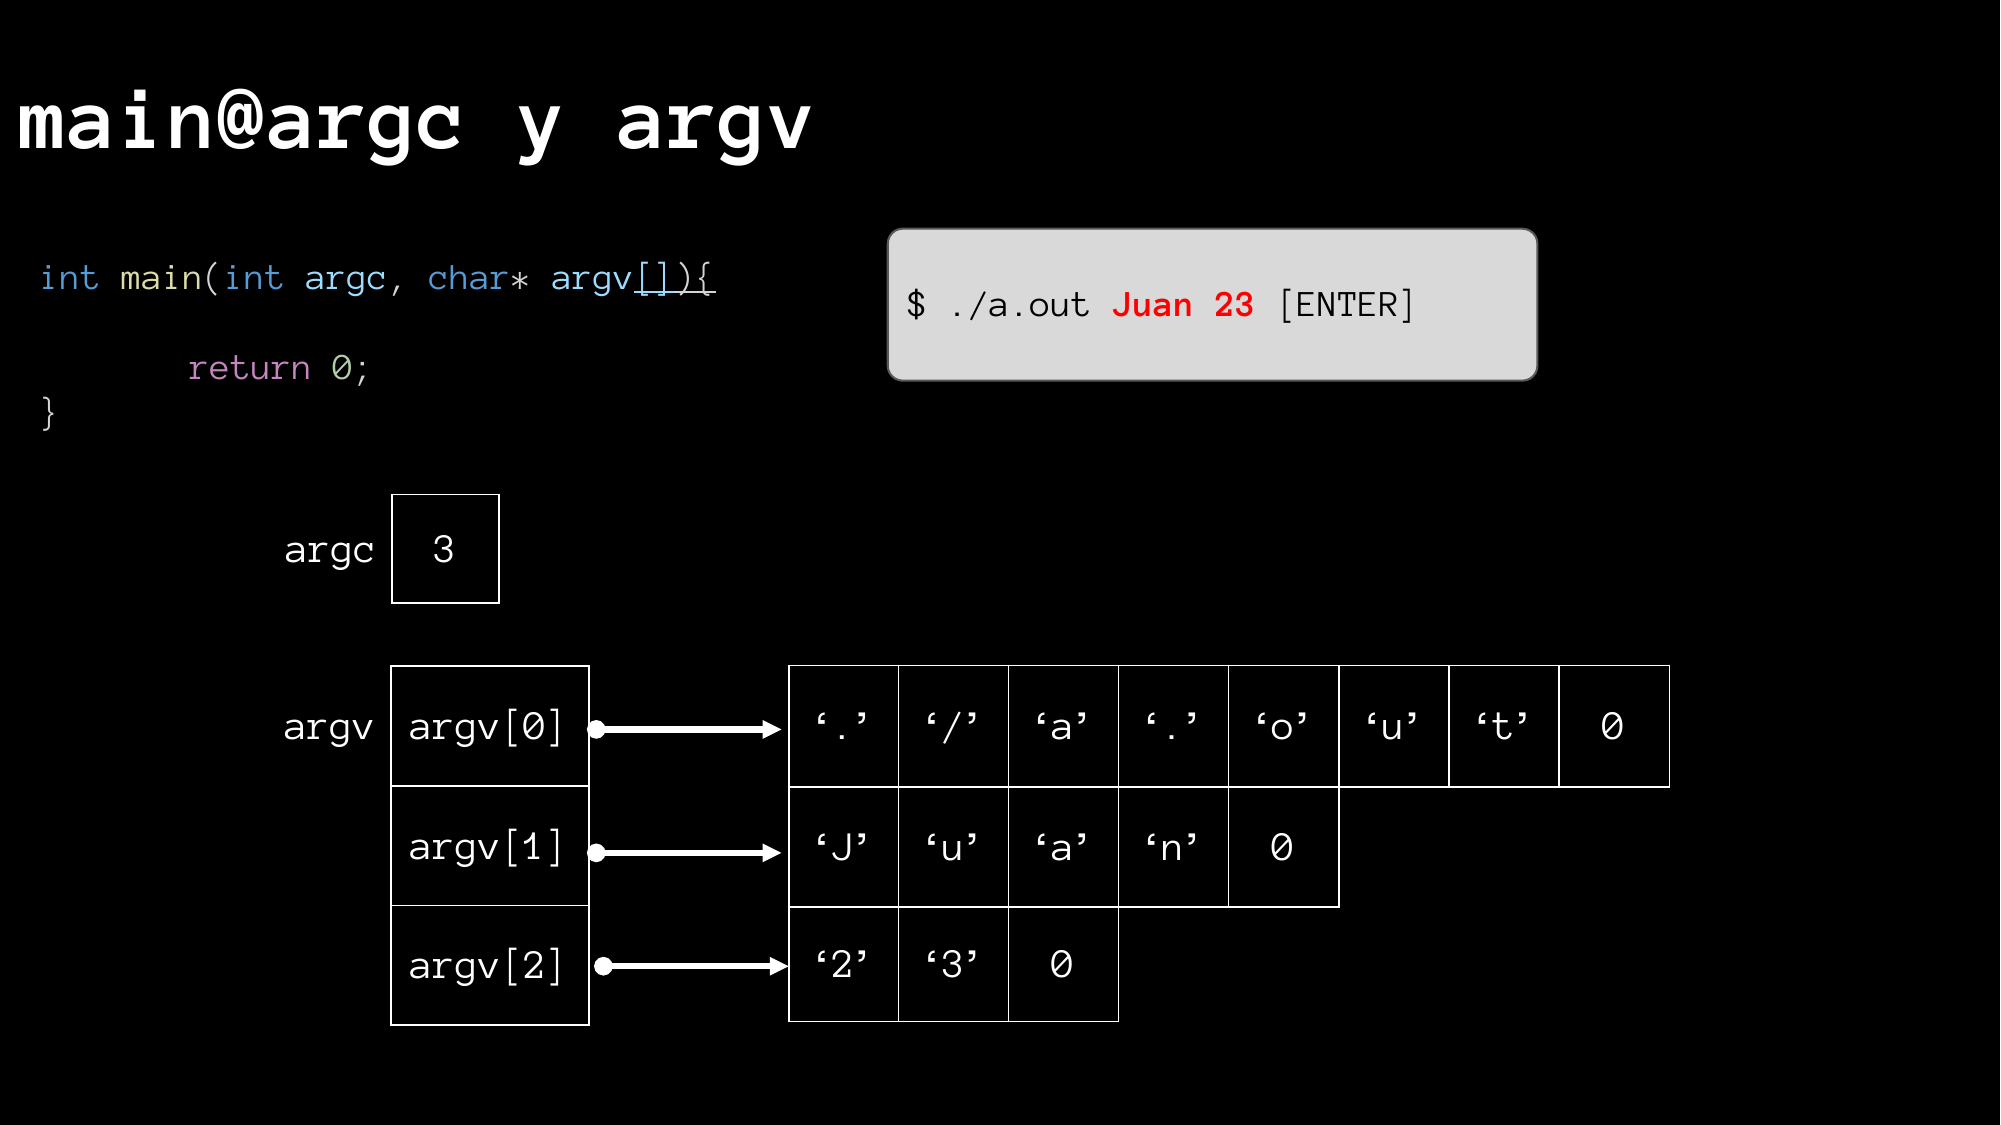

main@argc y argv

int main(int argc, char* argv[]){

	return 0;
}
$ ./a.out Juan 23 [ENTER]
| argc | 3 |
| --- | --- |
| ‘.’ | ‘/’ | ‘a’ | ‘.’ | ‘o’ | ‘u’ | ‘t’ | 0 |
| --- | --- | --- | --- | --- | --- | --- | --- |
| ‘J’ | ‘u’ | ‘a’ | ‘n’ | 0 |  |  |  |
| ‘2’ | ‘3’ | 0 |  |  |  |  |  |
| argv | argv[0] |
| --- | --- |
|  | argv[1] |
|  | argv[2] |